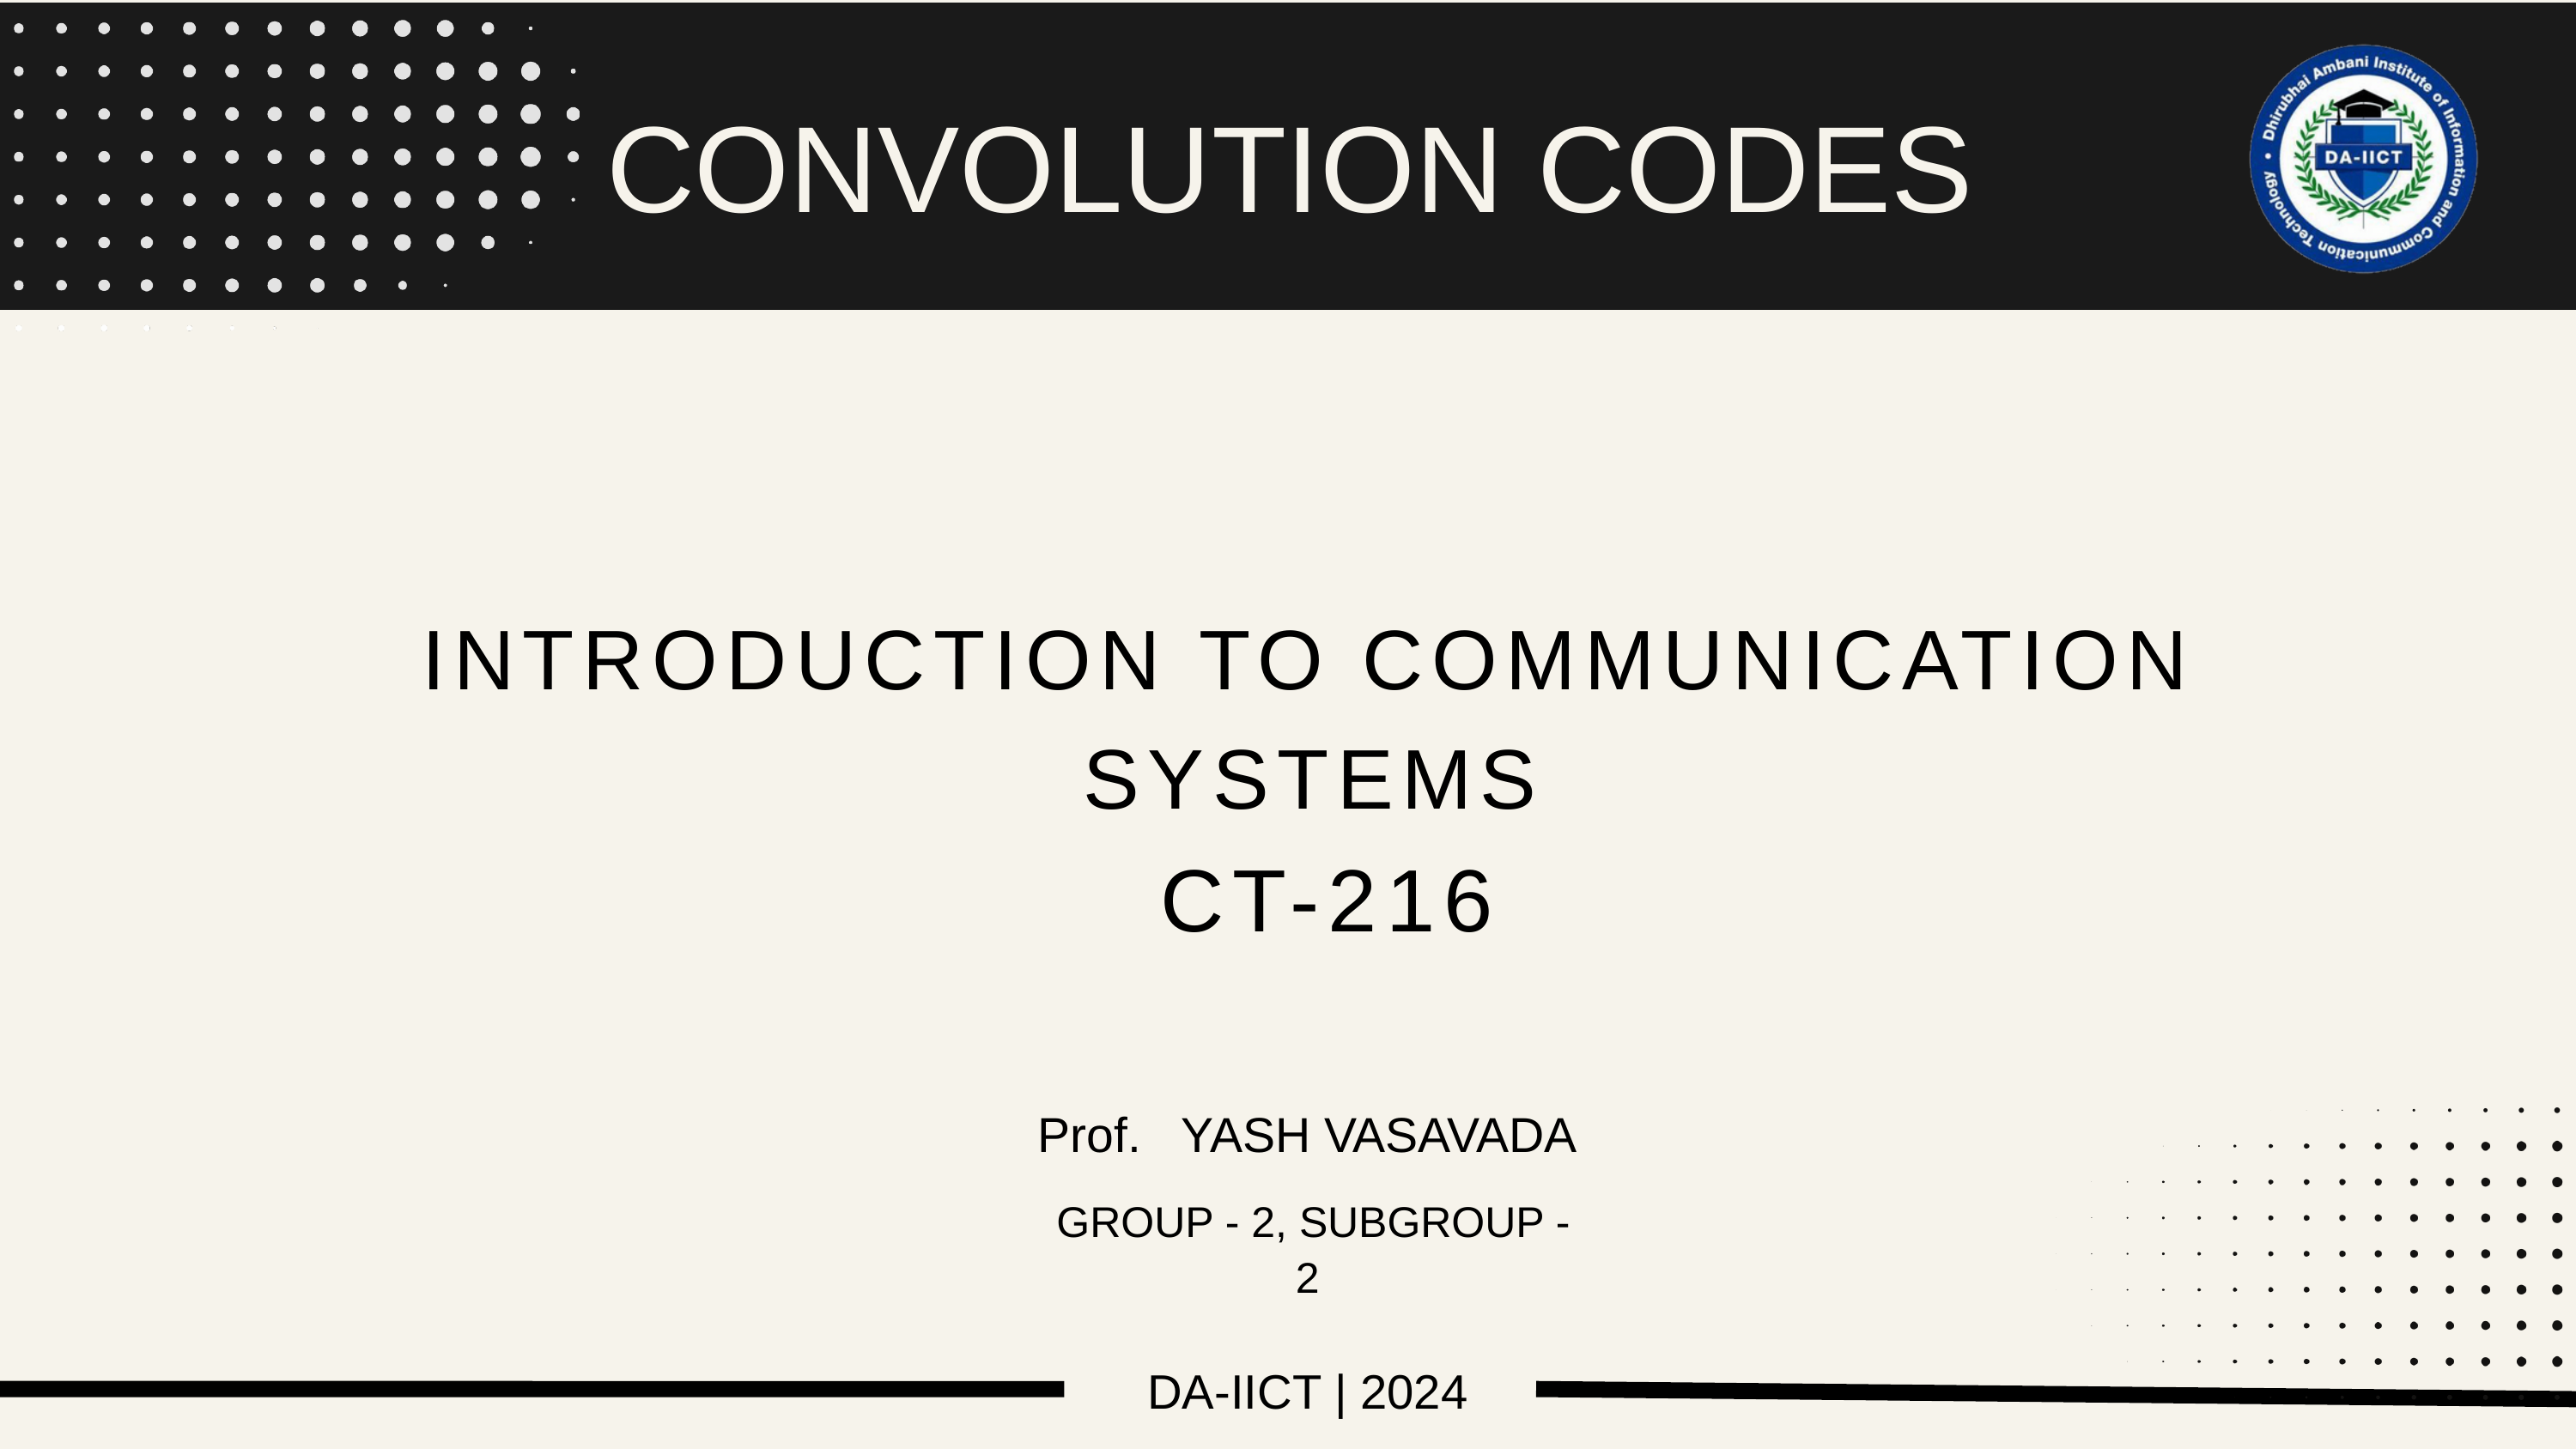

CONVOLUTION CODES
INTRODUCTION TO COMMUNICATION SYSTEMS
 CT-216

Prof.   YASH VASAVADA

 GROUP - 2, SUBGROUP - 2
DA-IICT | 2024